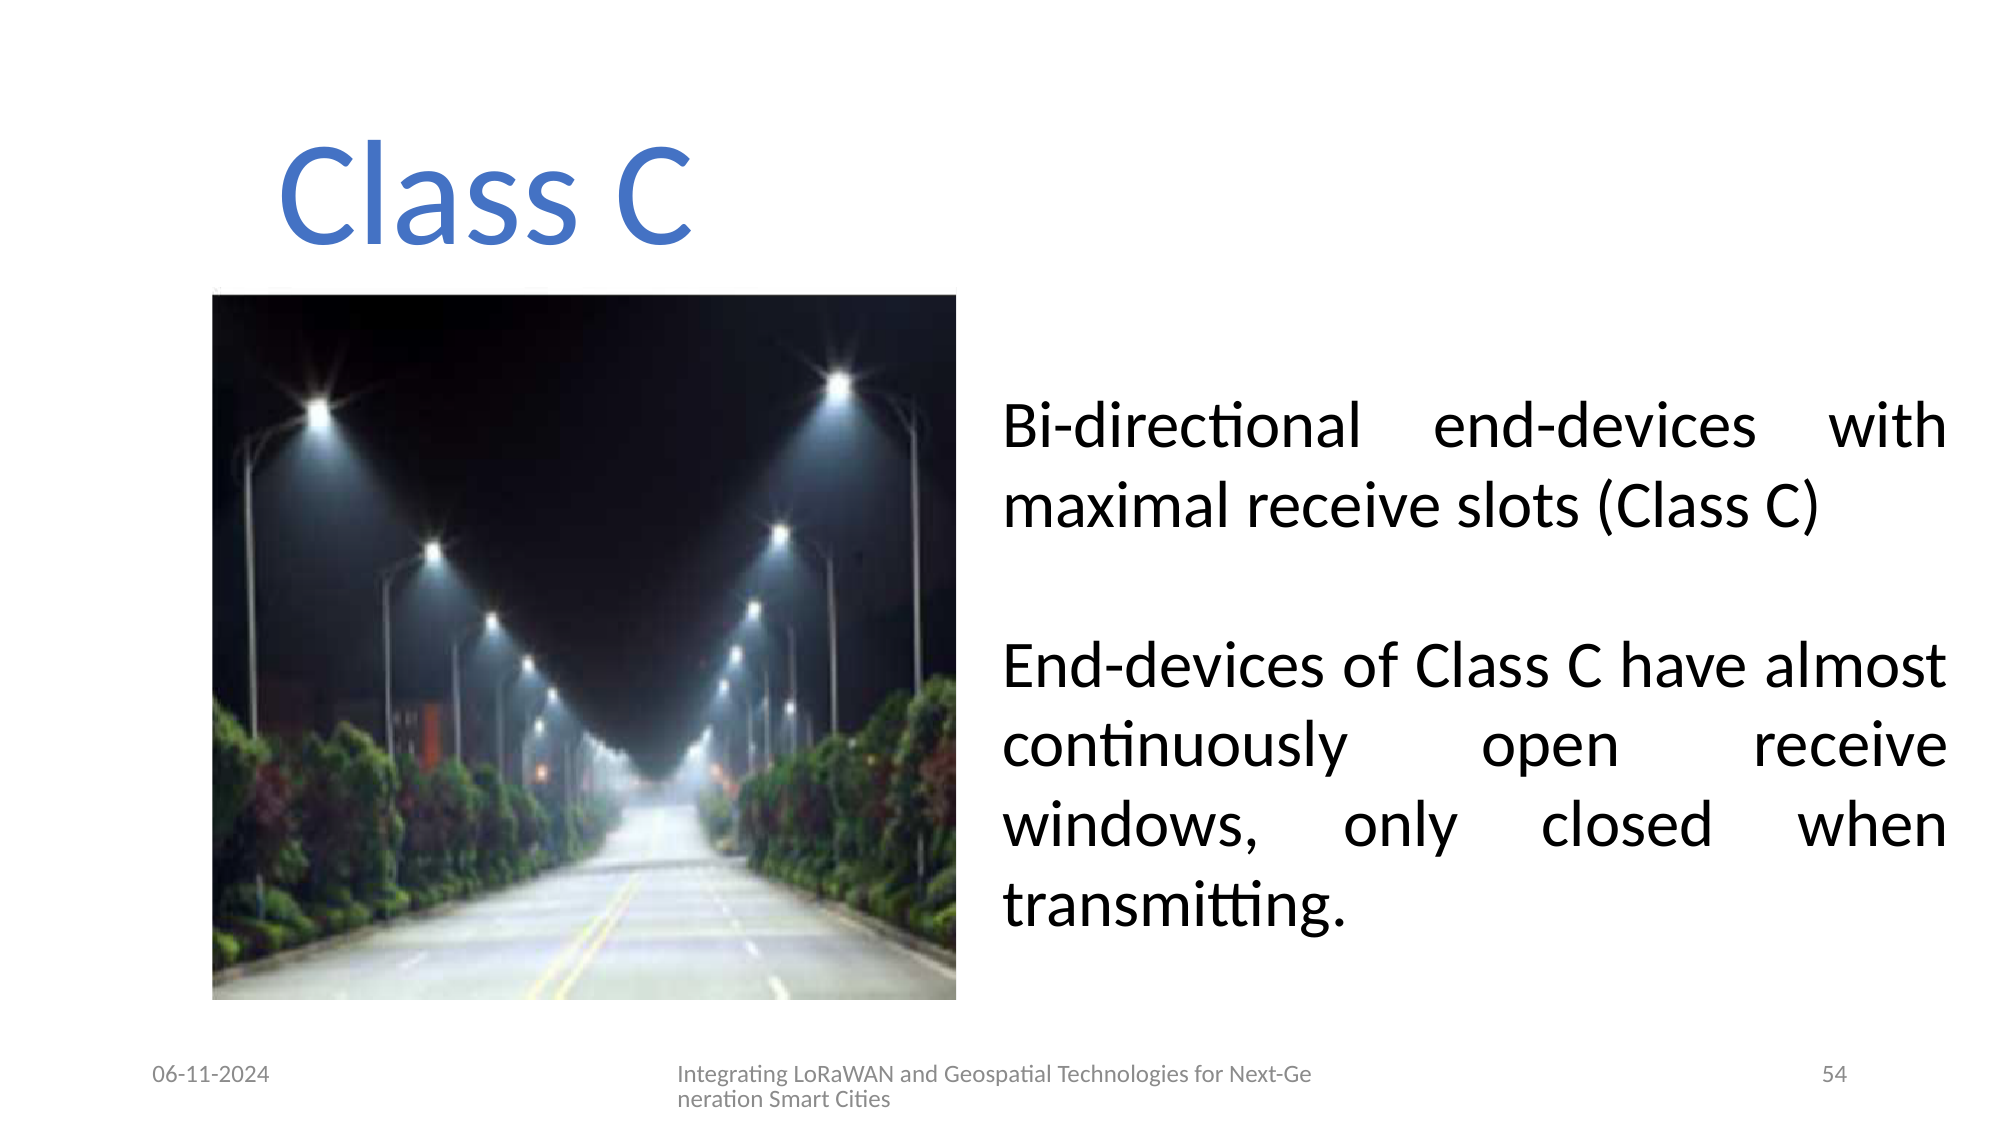

Class C

Bi-directional end-devices with maximal receive slots (Class C)

End-devices of Class C have almost continuously open receive windows, only closed when transmitting.
06-11-2024
Integrating LoRaWAN and Geospatial Technologies for Next-Generation Smart Cities
54